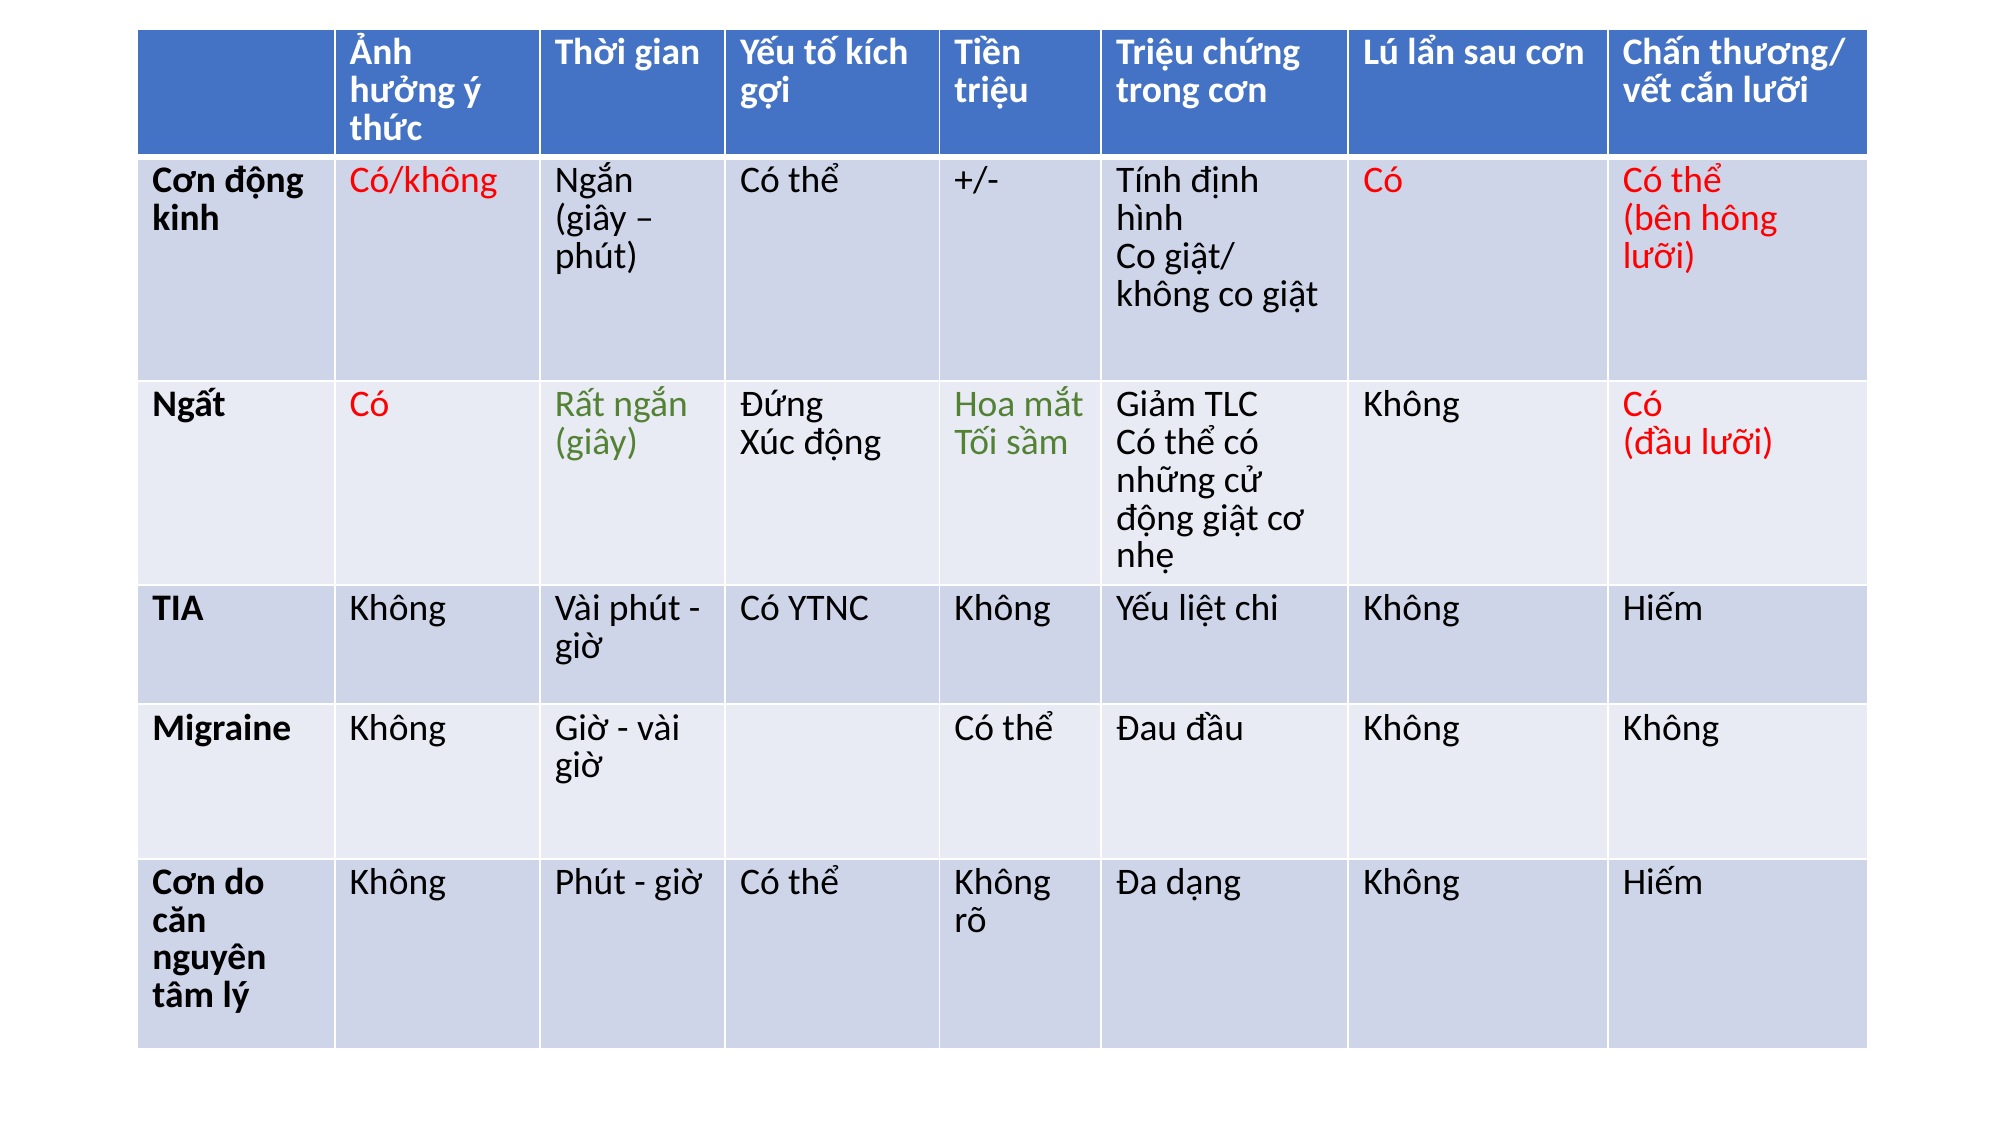

|  | Ảnh hưởng ý thức | Thời gian | Yếu tố kích gợi | Tiền triệu | Triệu chứng trong cơn | Lú lẩn sau cơn | Chấn thương/ vết cắn lưỡi |
| --- | --- | --- | --- | --- | --- | --- | --- |
| Cơn động kinh | Có/không | Ngắn (giây – phút) | Có thể | +/- | Tính định hình Co giật/ không co giật | Có | Có thể (bên hông lưỡi) |
| Ngất | Có | Rất ngắn (giây) | Đứng Xúc động | Hoa mắt Tối sầm | Giảm TLC Có thể có những cử động giật cơ nhẹ | Không | Có (đầu lưỡi) |
| TIA | Không | Vài phút - giờ | Có YTNC | Không | Yếu liệt chi | Không | Hiếm |
| Migraine | Không | Giờ - vài giờ |  | Có thể | Đau đầu | Không | Không |
| Cơn do căn nguyên tâm lý | Không | Phút - giờ | Có thể | Không rõ | Đa dạng | Không | Hiếm |
#